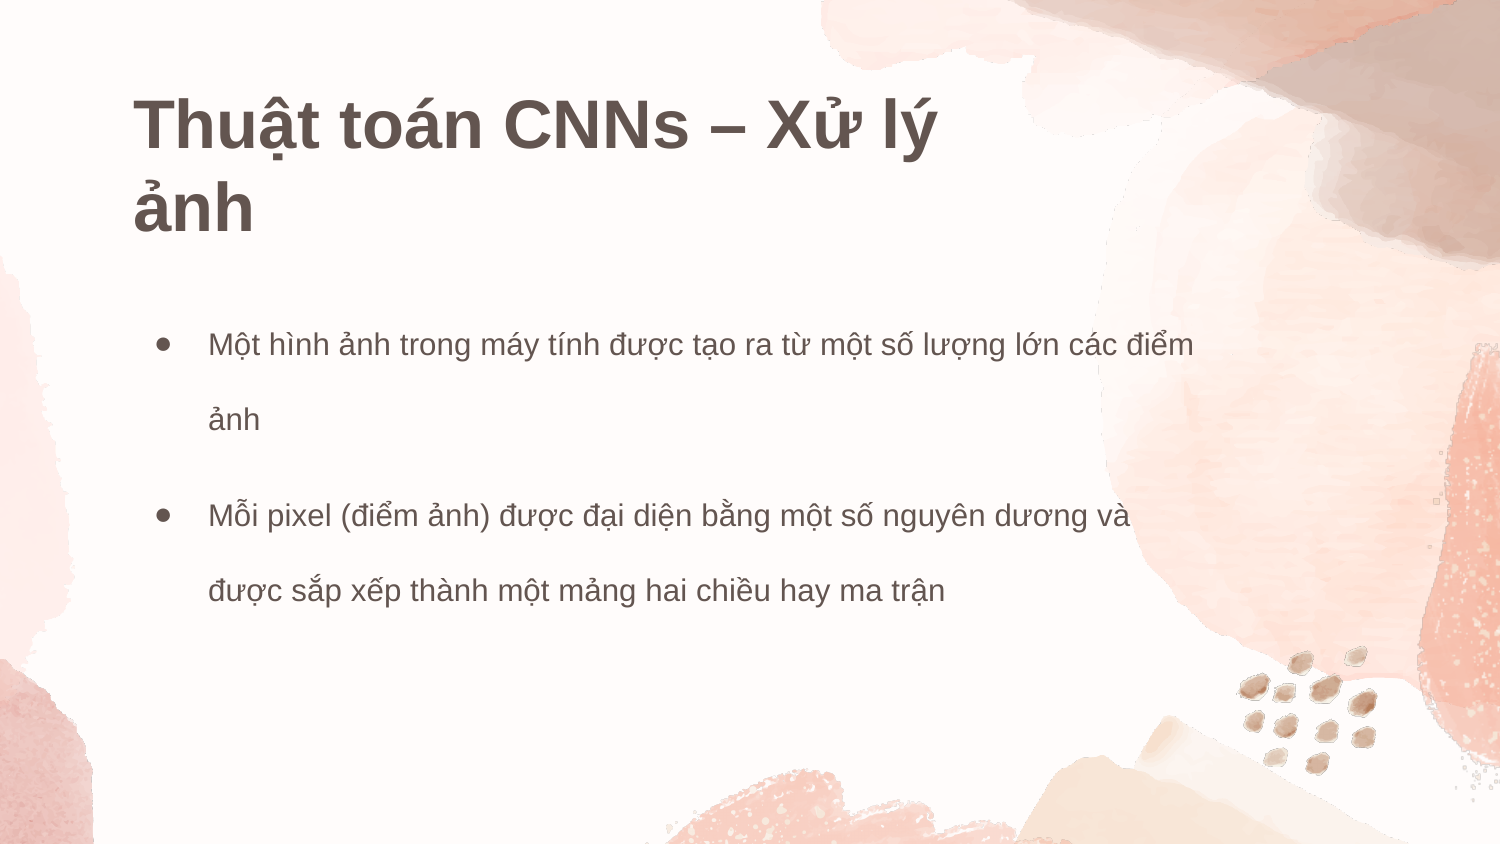

# Thuật toán CNNs – Xử lý ảnh

Một hình ảnh trong máy tính được tạo ra từ một số lượng lớn các điểm ảnh
Mỗi pixel (điểm ảnh) được đại diện bằng một số nguyên dương và được sắp xếp thành một mảng hai chiều hay ma trận